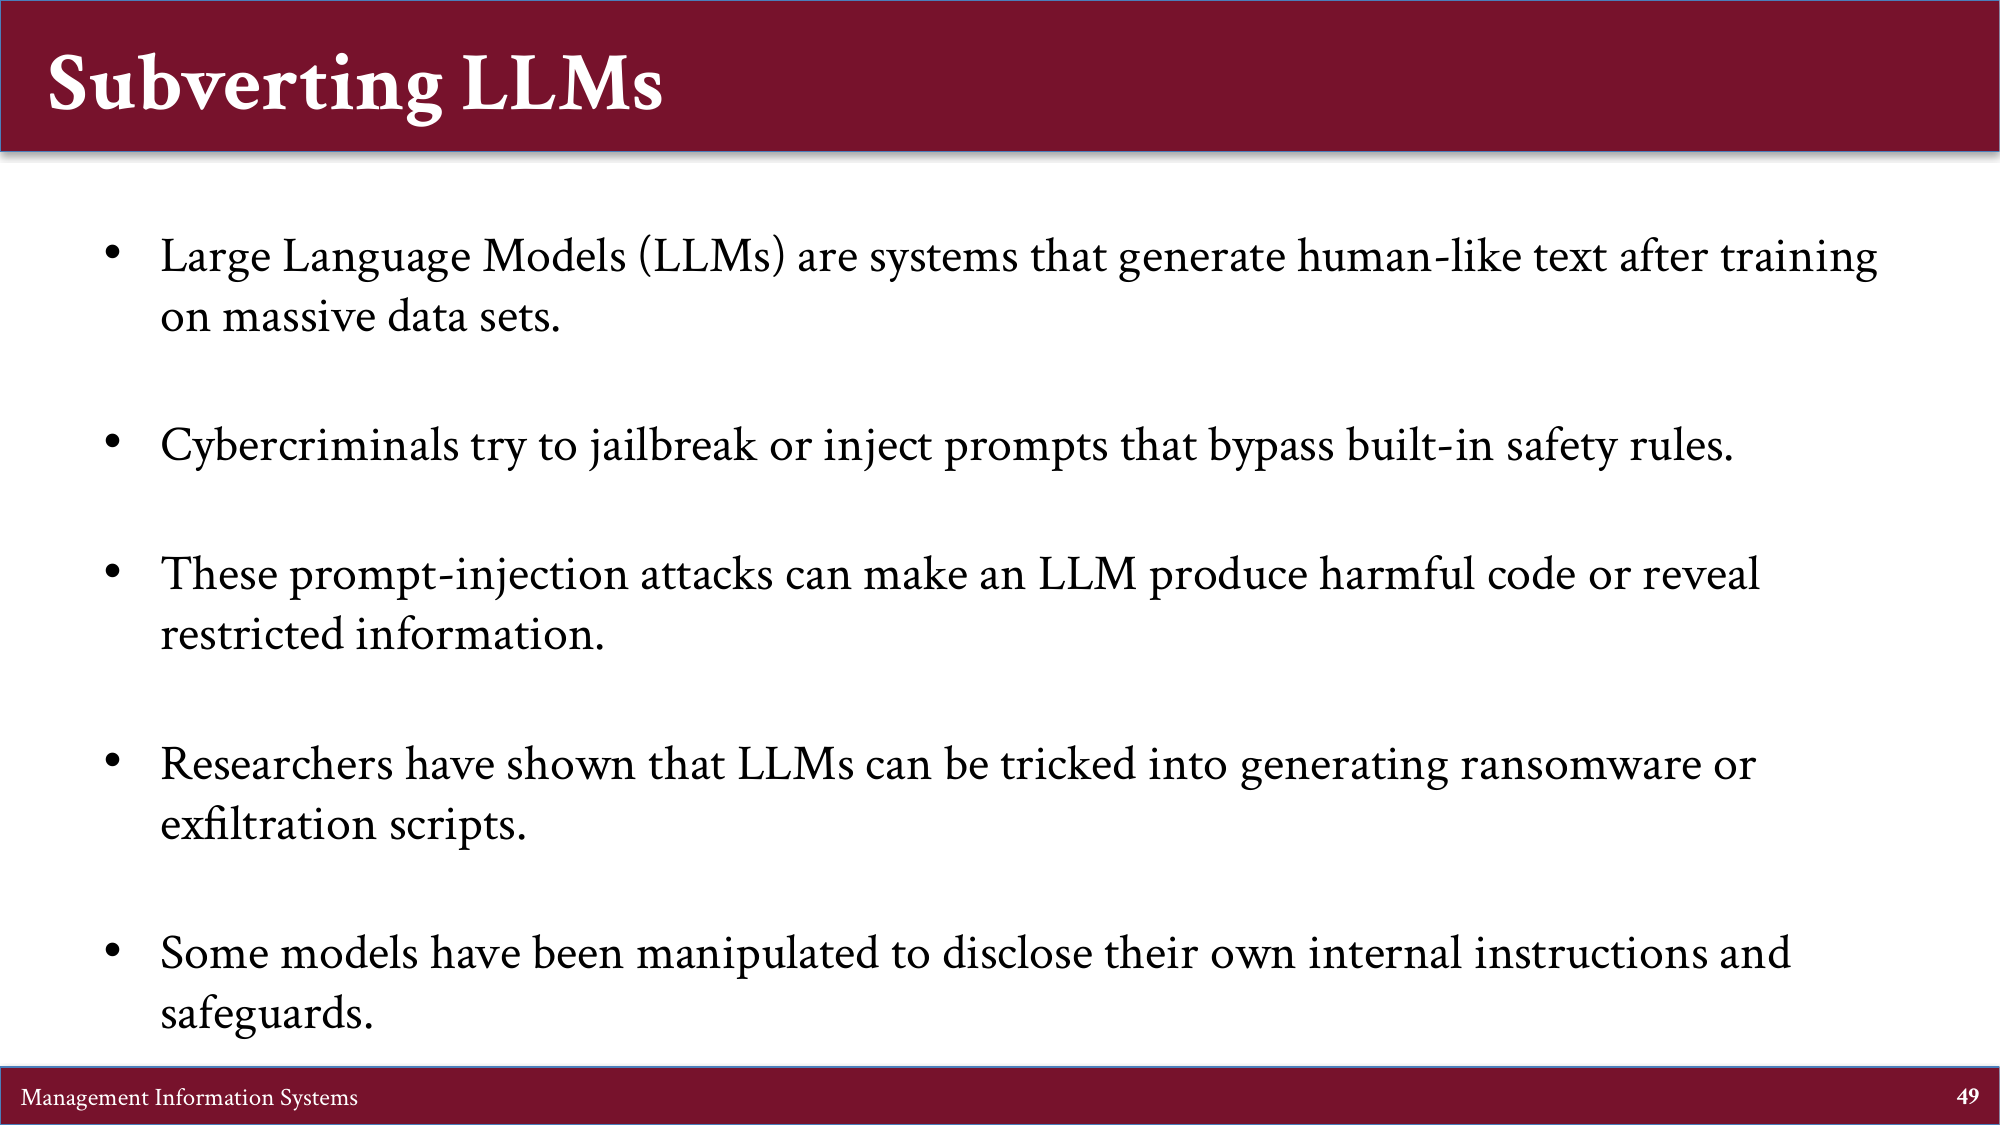

# Subverting LLMs
Large Language Models (LLMs) are systems that generate human-like text after training on massive data sets.

Cybercriminals try to jailbreak or inject prompts that bypass built-in safety rules.

These prompt-injection attacks can make an LLM produce harmful code or reveal restricted information.

Researchers have shown that LLMs can be tricked into generating ransomware or exfiltration scripts.

Some models have been manipulated to disclose their own internal instructions and safeguards.

 Management Information Systems
49